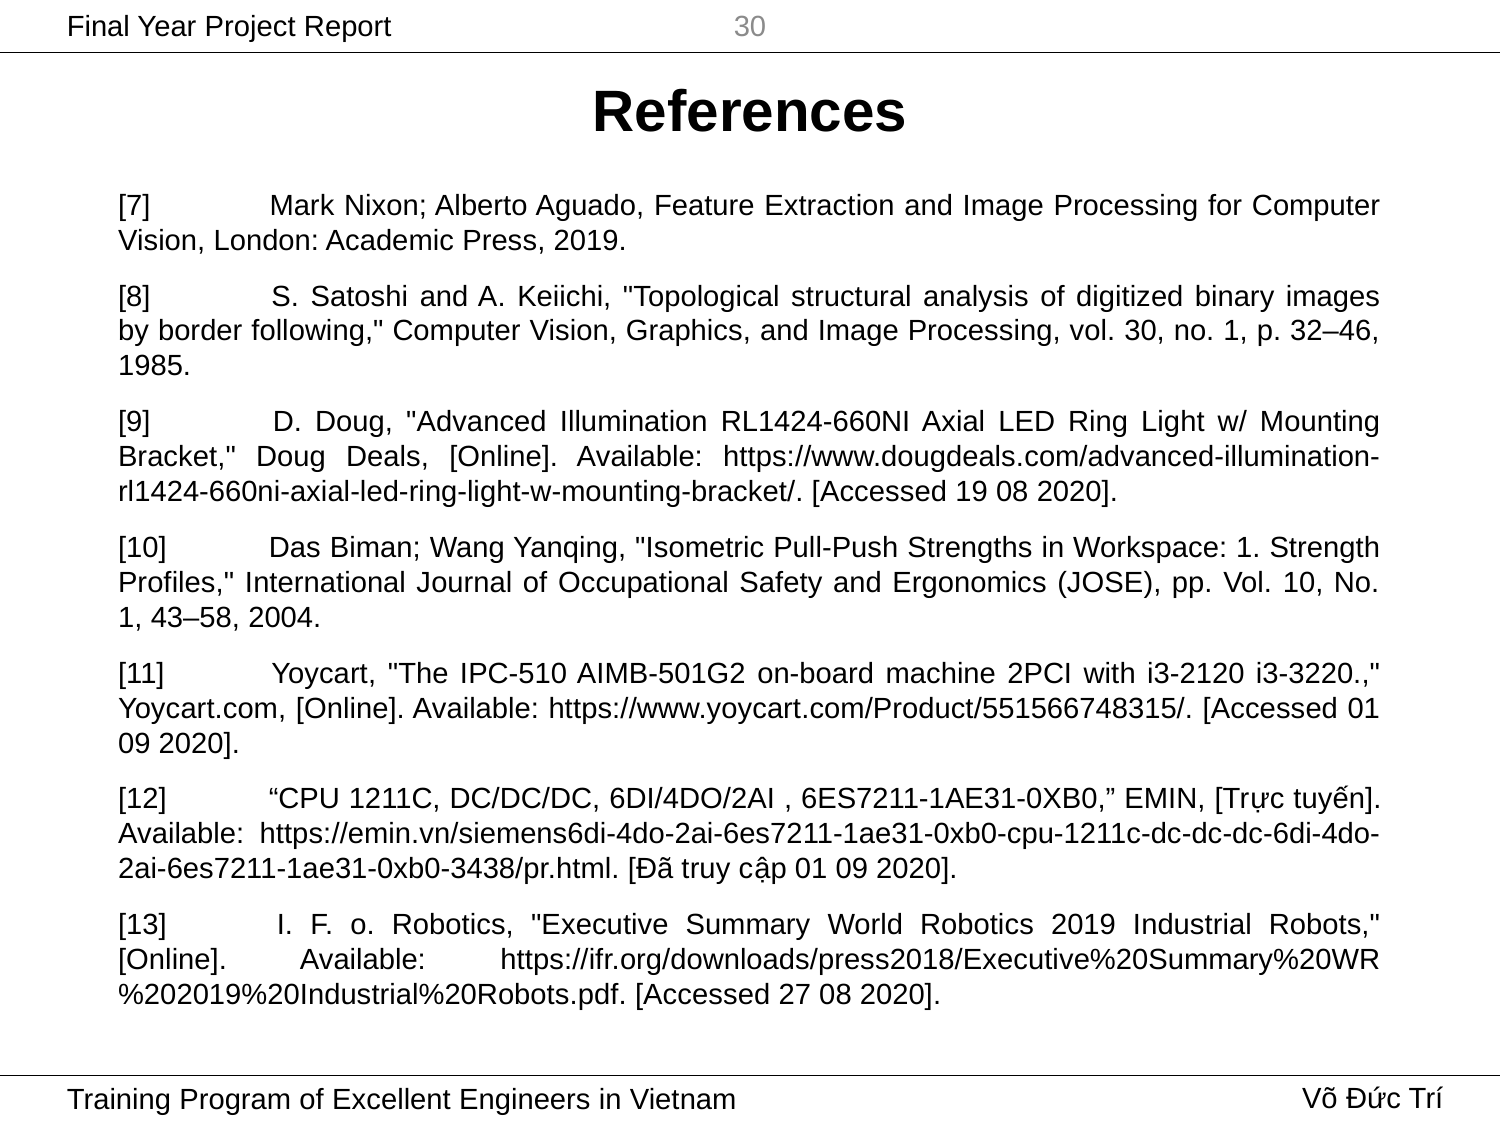

30
# References
[7] 	Mark Nixon; Alberto Aguado, Feature Extraction and Image Processing for Computer Vision, London: Academic Press, 2019.
[8] 	S. Satoshi and A. Keiichi, "Topological structural analysis of digitized binary images by border following," Computer Vision, Graphics, and Image Processing, vol. 30, no. 1, p. 32–46, 1985.
[9] 	D. Doug, "Advanced Illumination RL1424-660NI Axial LED Ring Light w/ Mounting Bracket," Doug Deals, [Online]. Available: https://www.dougdeals.com/advanced-illumination-rl1424-660ni-axial-led-ring-light-w-mounting-bracket/. [Accessed 19 08 2020].
[10] 	Das Biman; Wang Yanqing, "Isometric Pull-Push Strengths in Workspace: 1. Strength Profiles," International Journal of Occupational Safety and Ergonomics (JOSE), pp. Vol. 10, No. 1, 43–58, 2004.
[11] 	Yoycart, "The IPC-510 AIMB-501G2 on-board machine 2PCI with i3-2120 i3-3220.," Yoycart.com, [Online]. Available: https://www.yoycart.com/Product/551566748315/. [Accessed 01 09 2020].
[12] 	“CPU 1211C, DC/DC/DC, 6DI/4DO/2AI , 6ES7211-1AE31-0XB0,” EMIN, [Trực tuyến]. Available: https://emin.vn/siemens6di-4do-2ai-6es7211-1ae31-0xb0-cpu-1211c-dc-dc-dc-6di-4do-2ai-6es7211-1ae31-0xb0-3438/pr.html. [Đã truy cập 01 09 2020].
[13] 	I. F. o. Robotics, "Executive Summary World Robotics 2019 Industrial Robots," [Online]. Available: https://ifr.org/downloads/press2018/Executive%20Summary%20WR%202019%20Industrial%20Robots.pdf. [Accessed 27 08 2020].